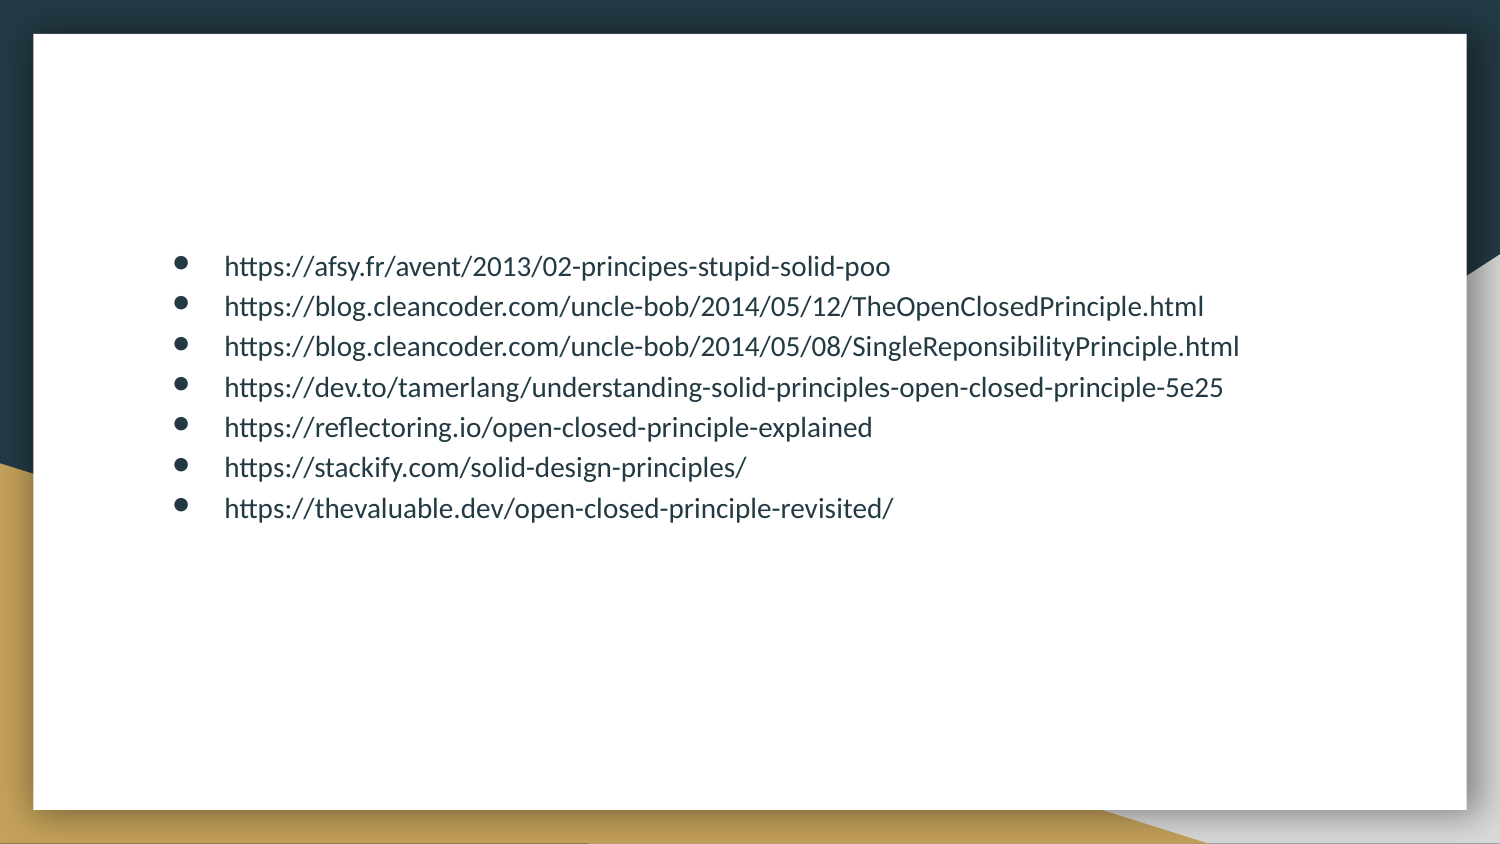

https://afsy.fr/avent/2013/02-principes-stupid-solid-poo
https://blog.cleancoder.com/uncle-bob/2014/05/12/TheOpenClosedPrinciple.html
https://blog.cleancoder.com/uncle-bob/2014/05/08/SingleReponsibilityPrinciple.html
https://dev.to/tamerlang/understanding-solid-principles-open-closed-principle-5e25
https://reflectoring.io/open-closed-principle-explained
https://stackify.com/solid-design-principles/
https://thevaluable.dev/open-closed-principle-revisited/